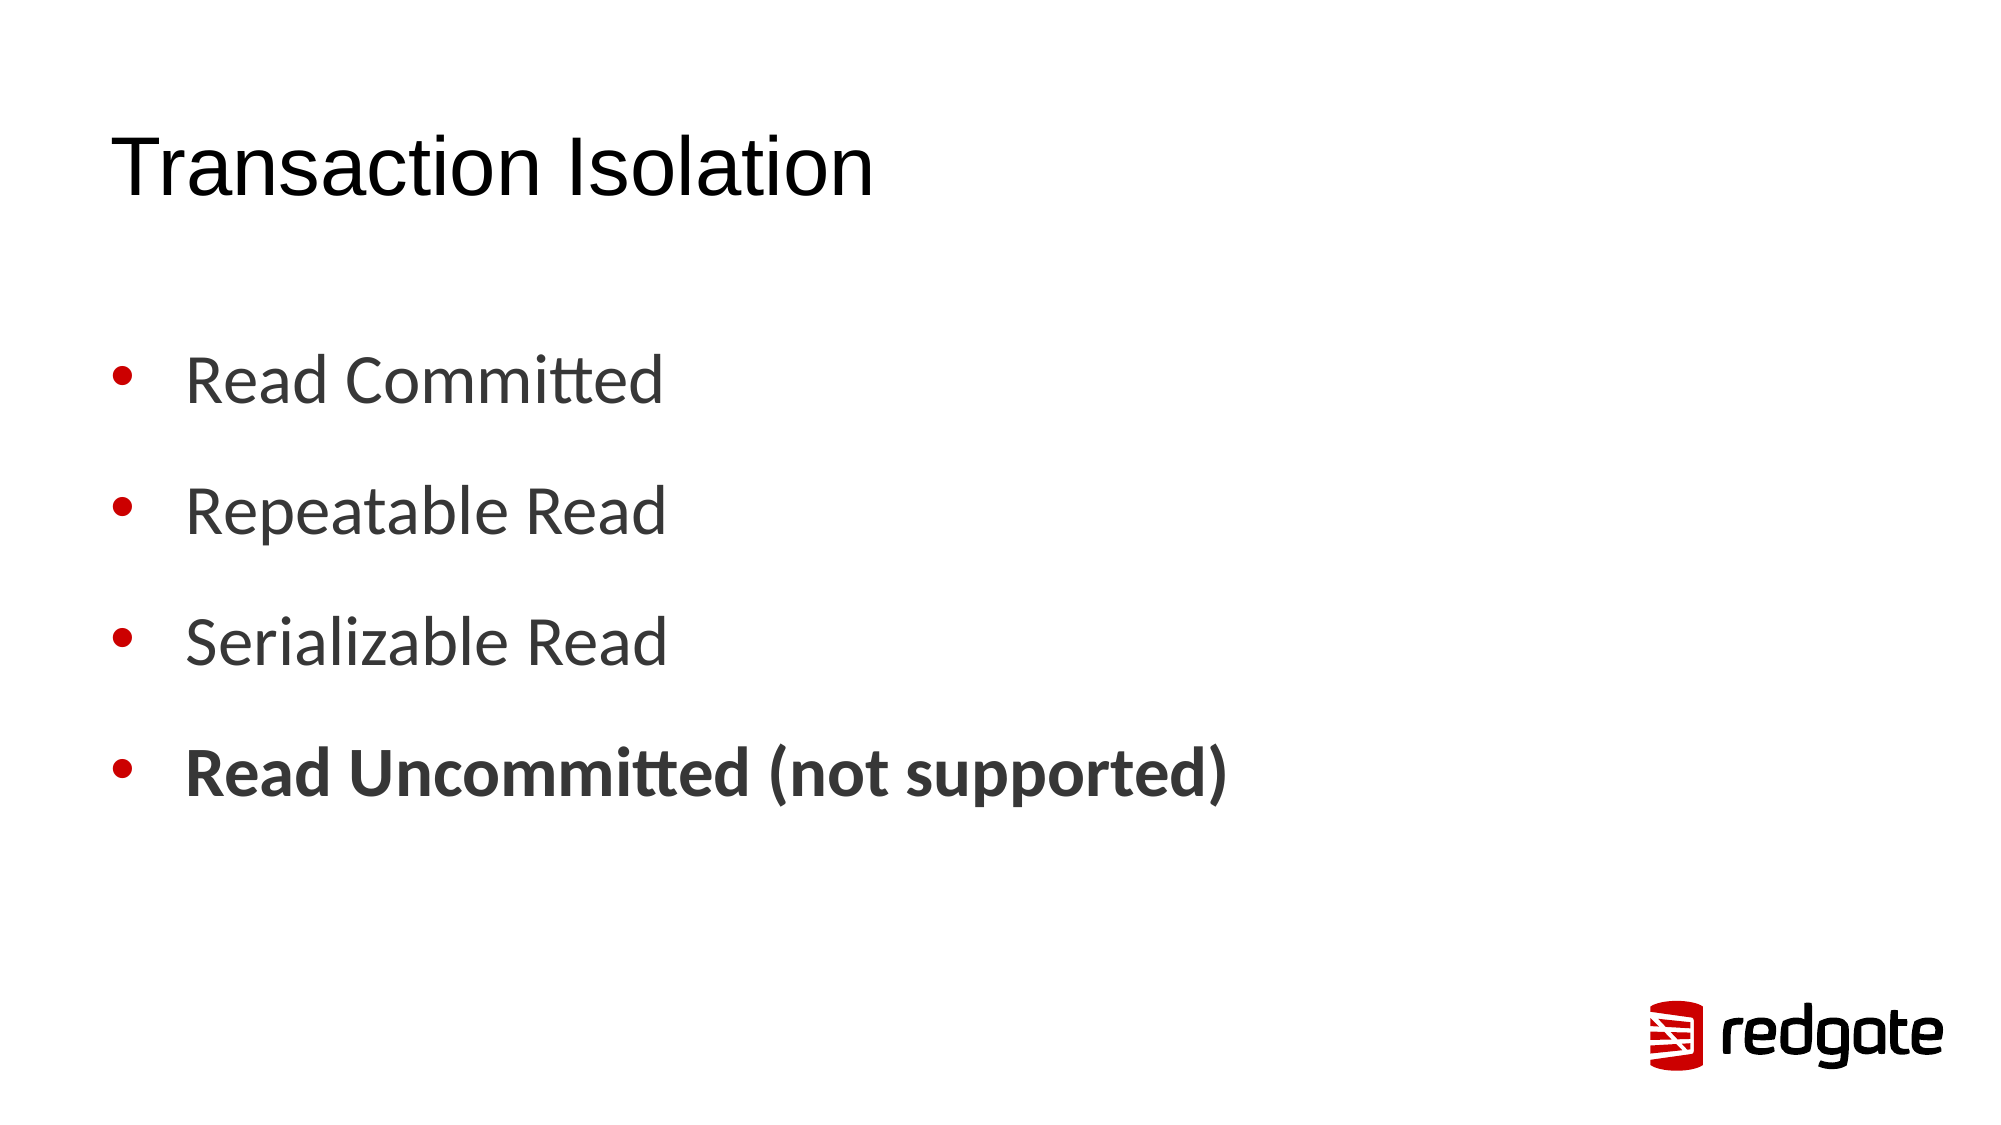

# Transaction Isolation
Read Committed
Repeatable Read
Serializable Read
Read Uncommitted (not supported)